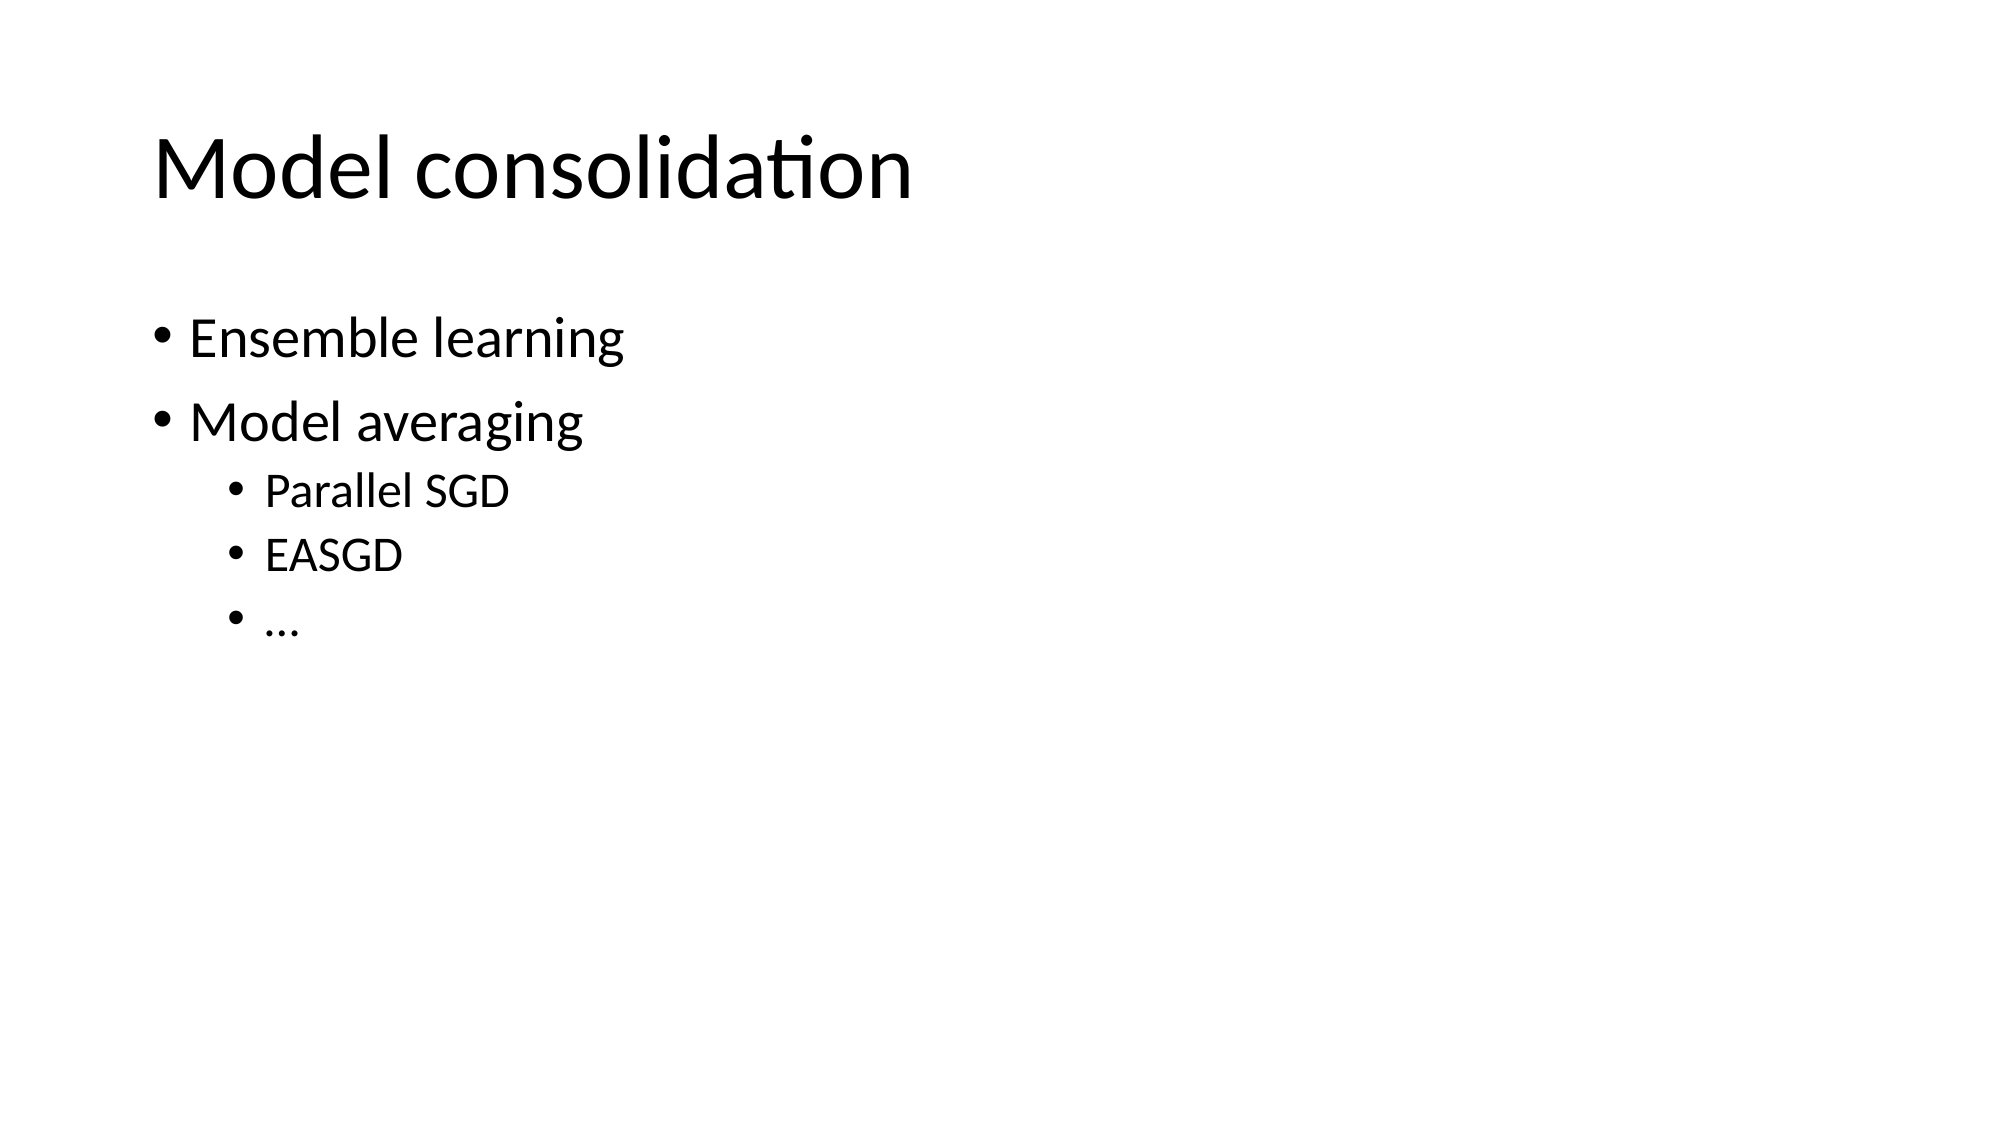

# Model consolidation
Ensemble learning
Model averaging
Parallel SGD
EASGD
…